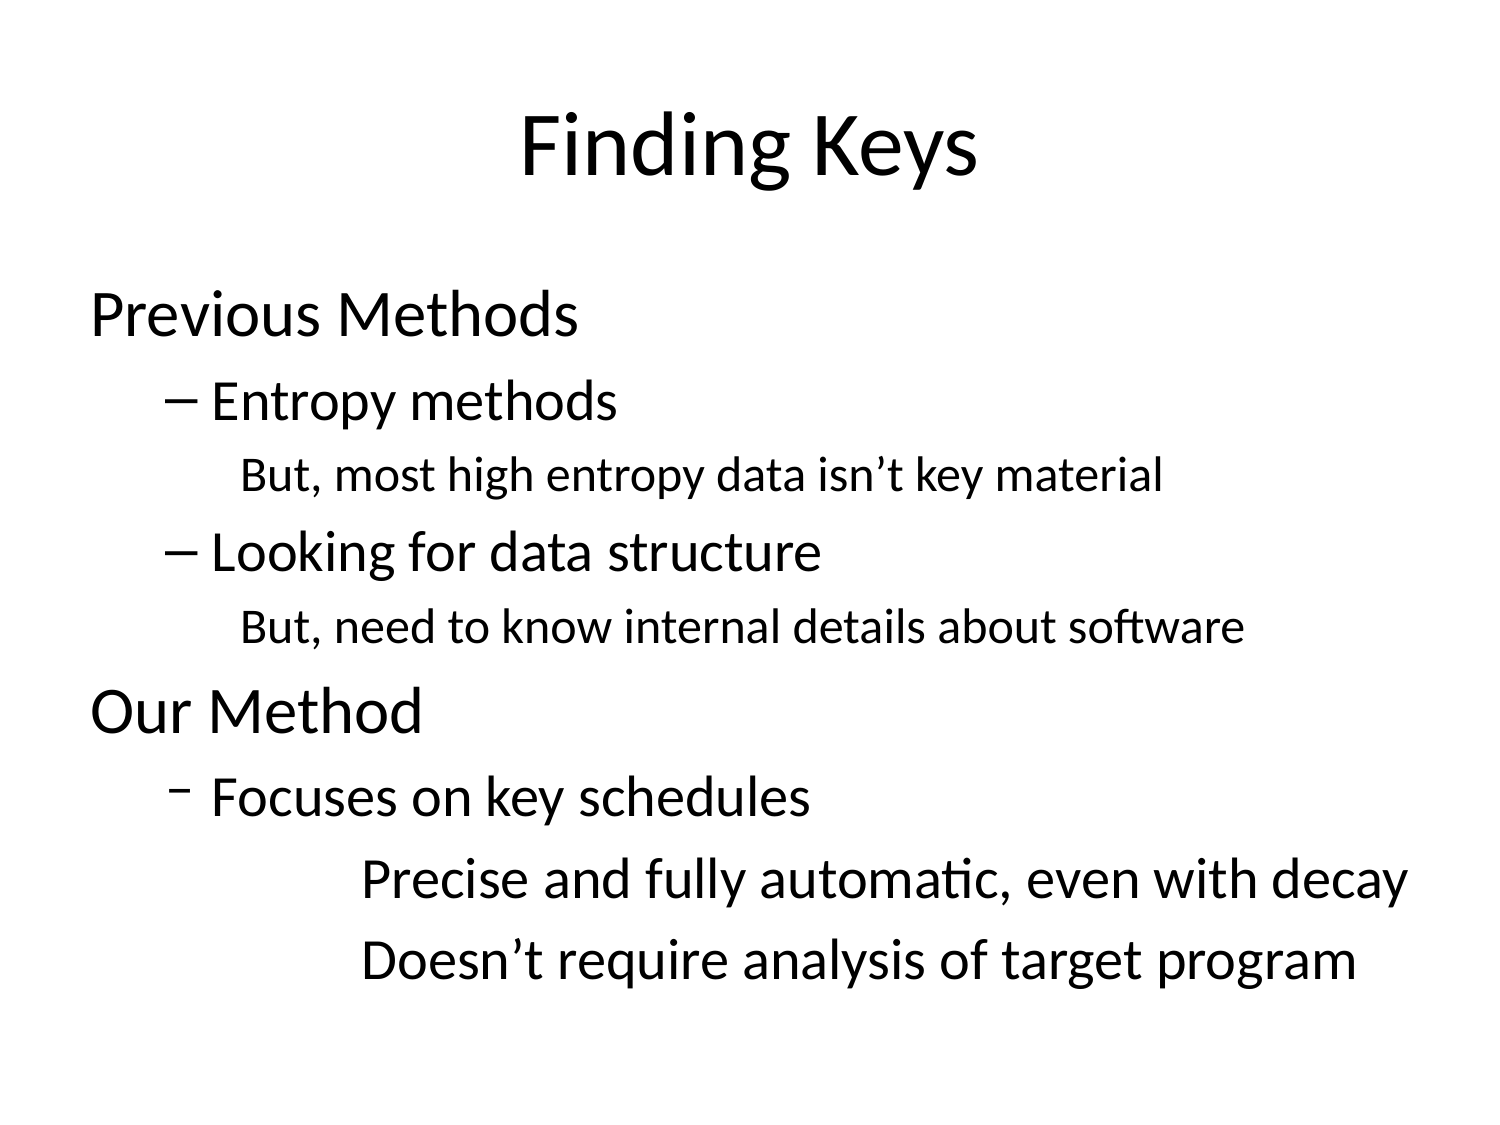

# Finding Keys
Previous Methods
Entropy methods
But, most high entropy data isn’t key material
Looking for data structure
But, need to know internal details about software
Our Method
Focuses on key schedules
		Precise and fully automatic, even with decay
		Doesn’t require analysis of target program